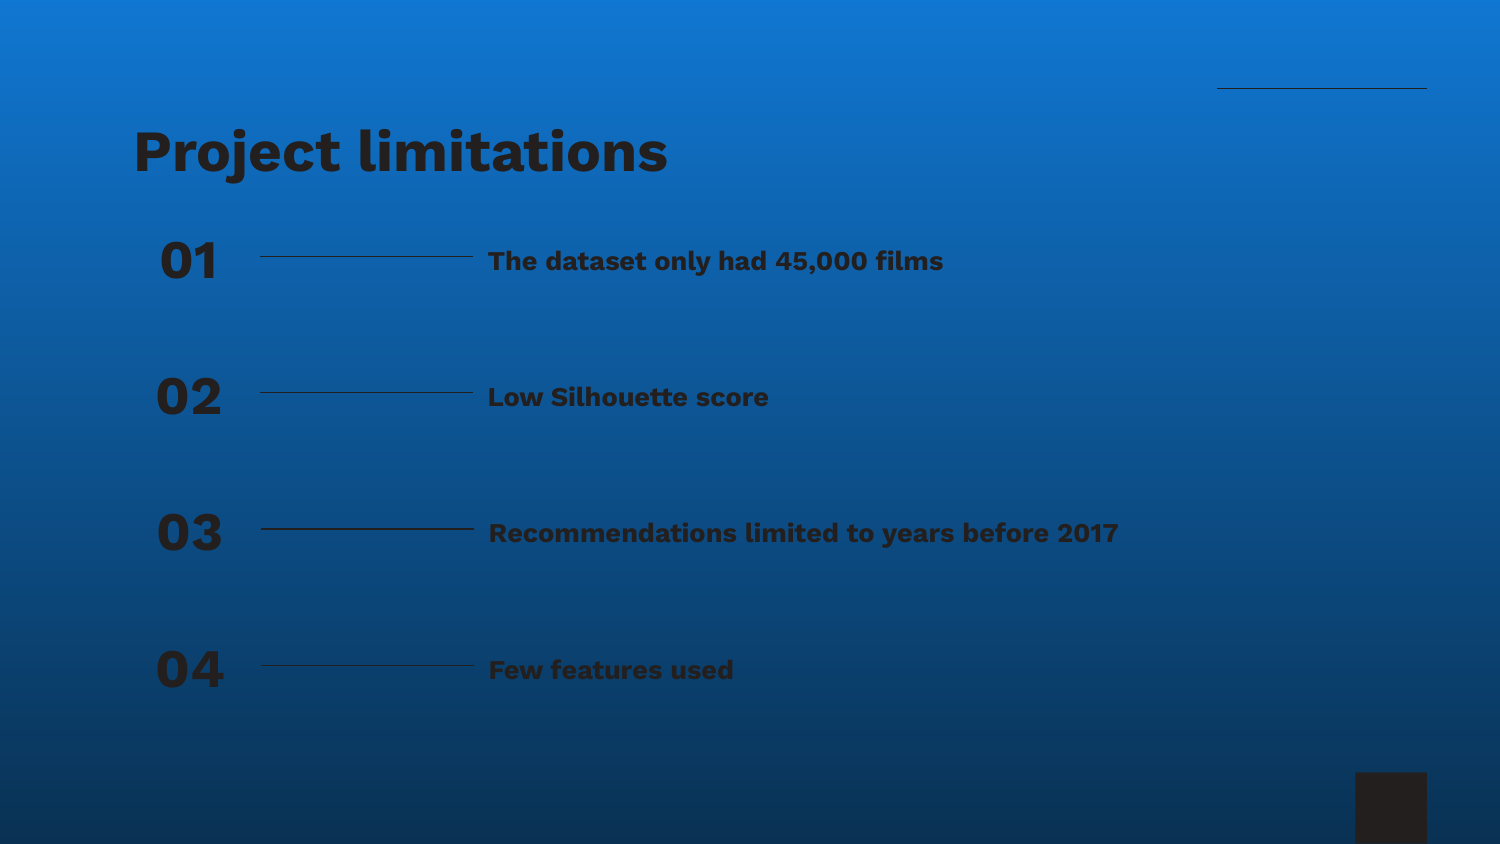

# Project limitations
The dataset only had 45,000 films
01
02
Low Silhouette score
03
Recommendations limited to years before 2017
04
Few features used